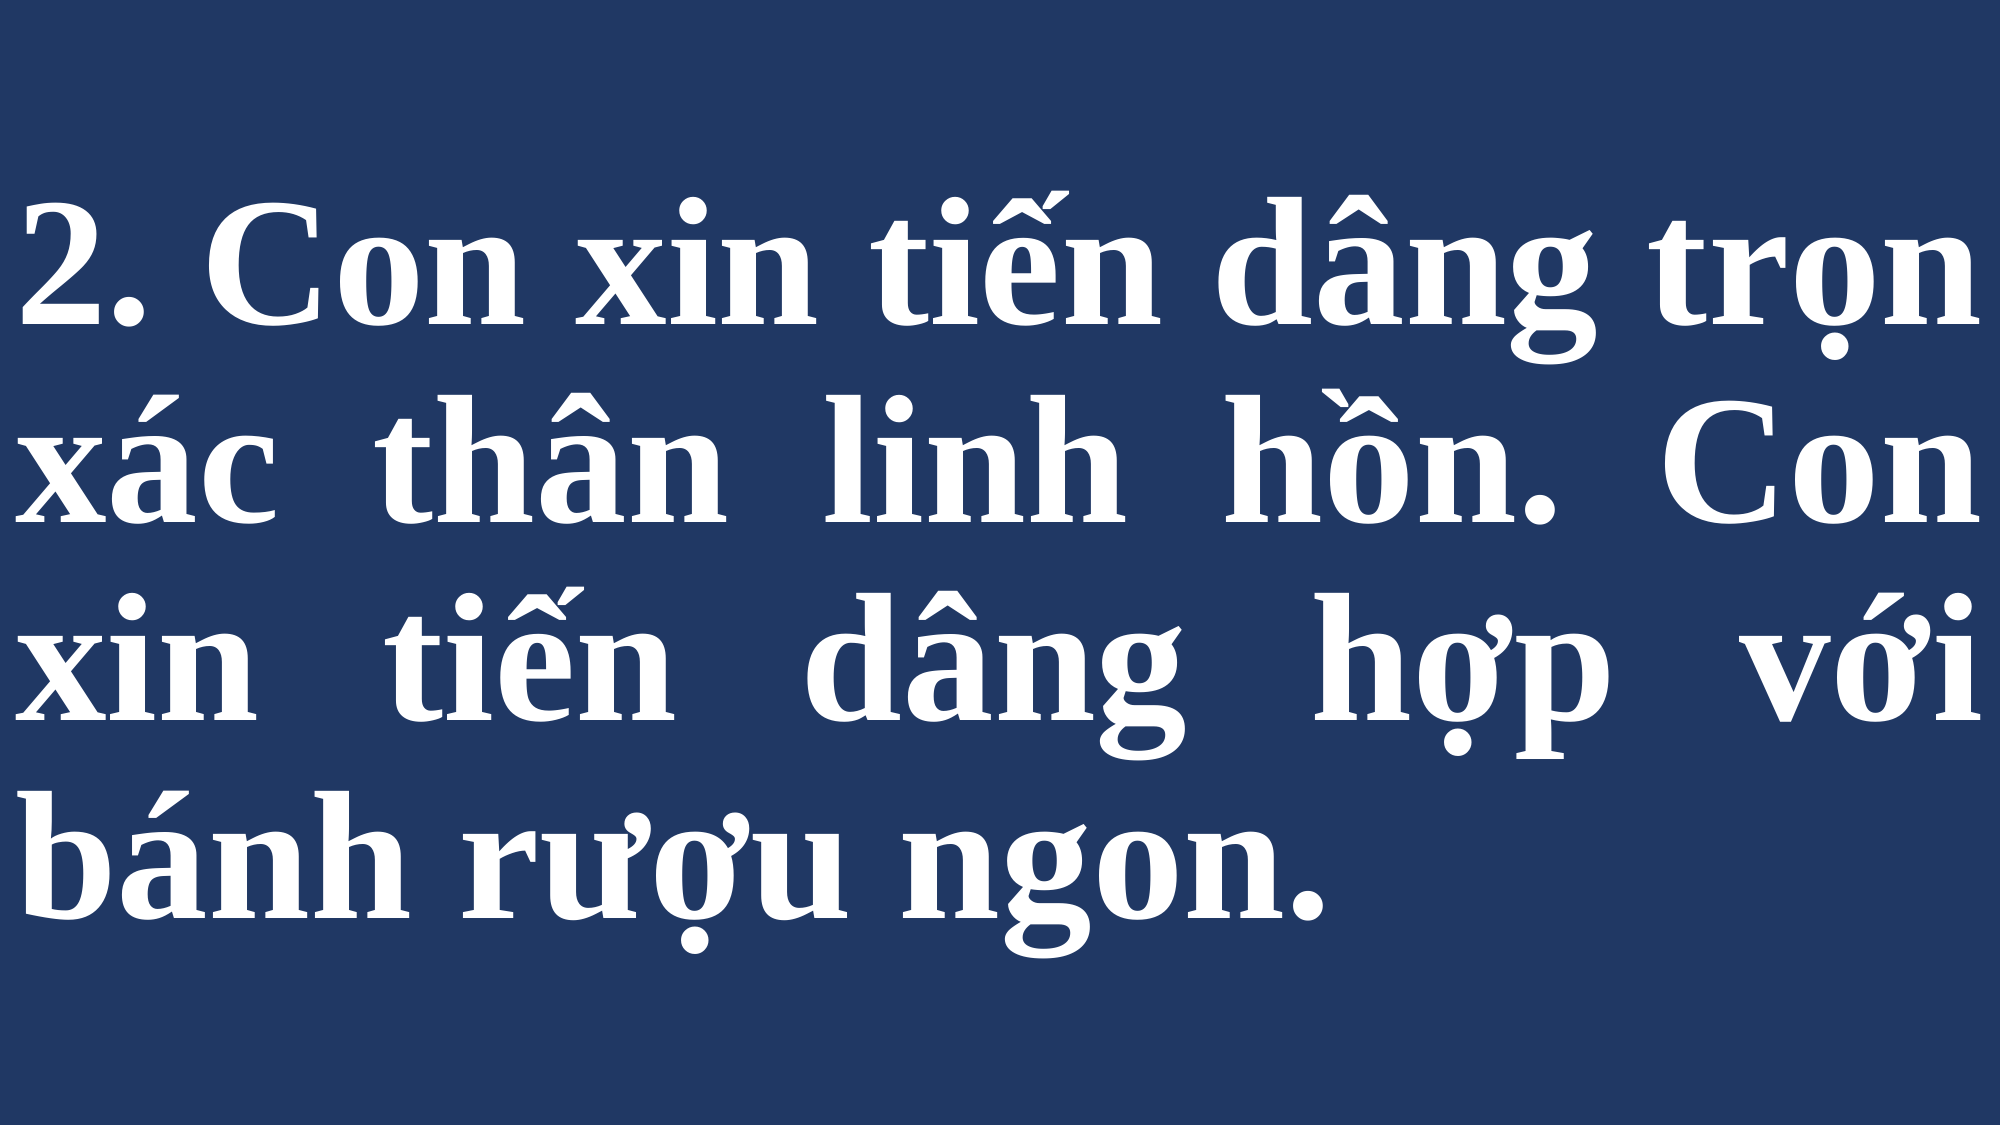

# 2. Con xin tiến dâng trọn xác thân linh hồn. Con xin tiến dâng hợp với bánh rượu ngon.